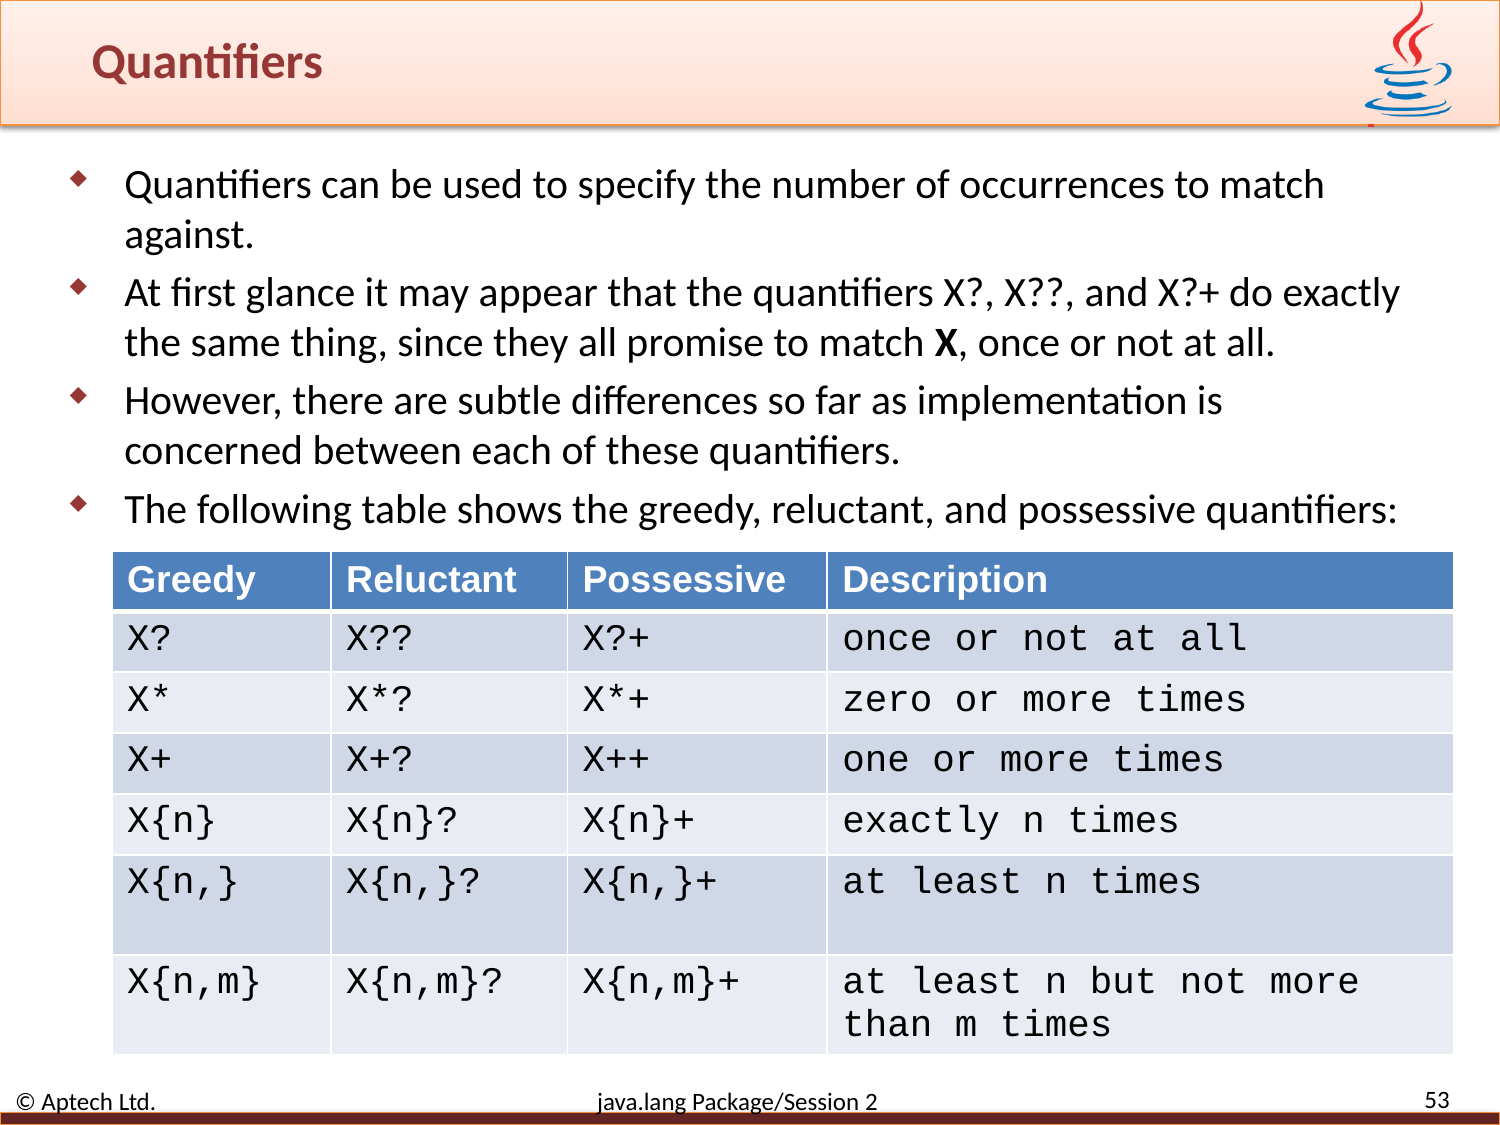

# Quantifiers
Quantifiers can be used to specify the number of occurrences to match against.
At first glance it may appear that the quantifiers X?, X??, and X?+ do exactly the same thing, since they all promise to match X, once or not at all.
However, there are subtle differences so far as implementation is concerned between each of these quantifiers.
The following table shows the greedy, reluctant, and possessive quantifiers:

| Greedy | Reluctant | Possessive | Description |
| --- | --- | --- | --- |
| X? | X?? | X?+ | once or not at all |
| X\* | X\*? | X\*+ | zero or more times |
| X+ | X+? | X++ | one or more times |
| X{n} | X{n}? | X{n}+ | exactly n times |
| X{n,} | X{n,}? | X{n,}+ | at least n times |
| X{n,m} | X{n,m}? | X{n,m}+ | at least n but not more than m times |
53
© Aptech Ltd.                                                                             java.lang Package/Session 2